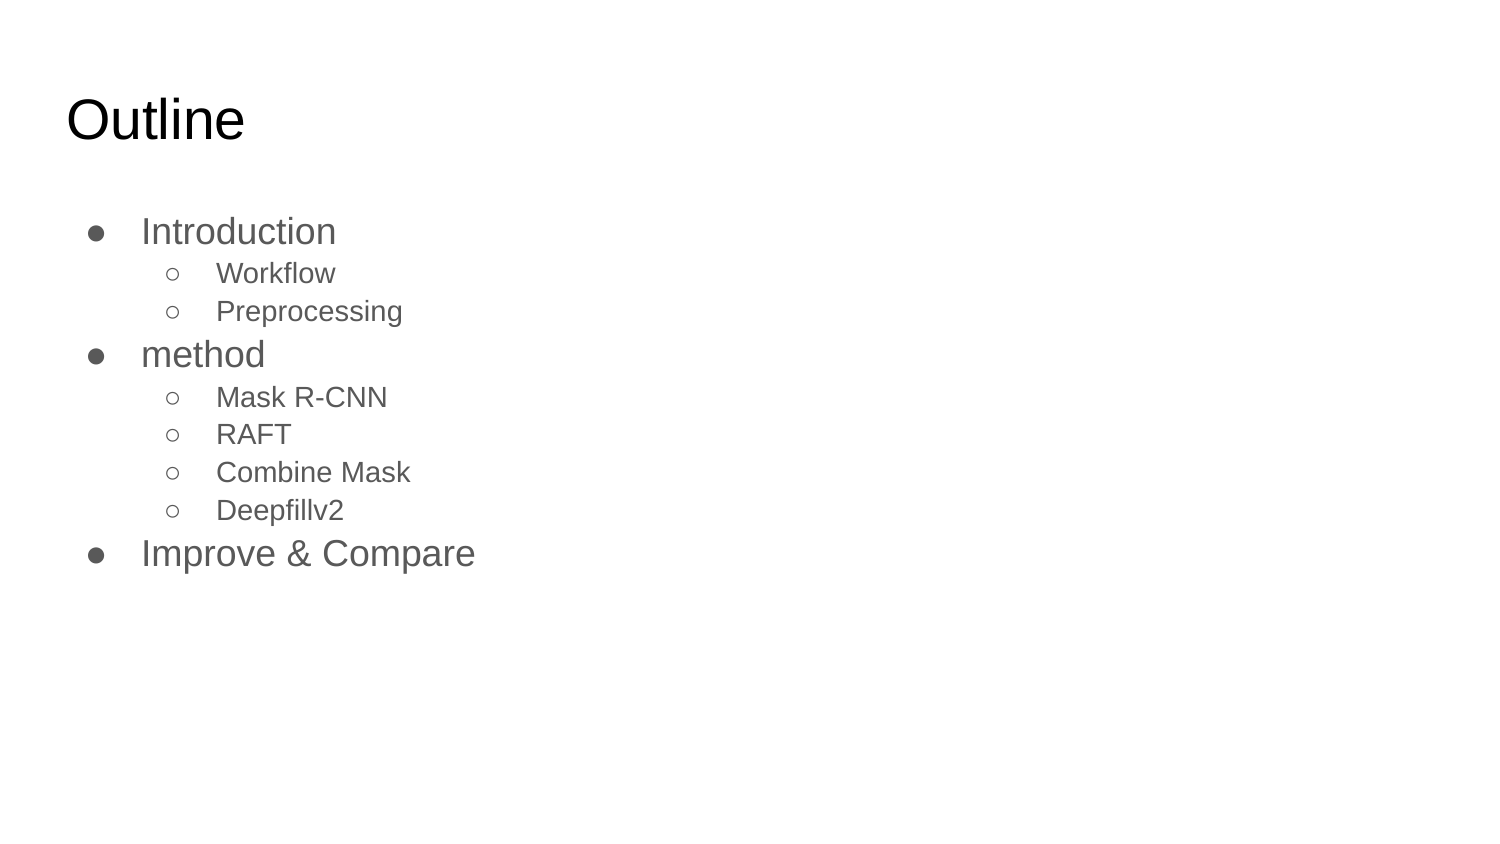

# Outline
Introduction
Workflow
Preprocessing
method
Mask R-CNN
RAFT
Combine Mask
Deepfillv2
Improve & Compare